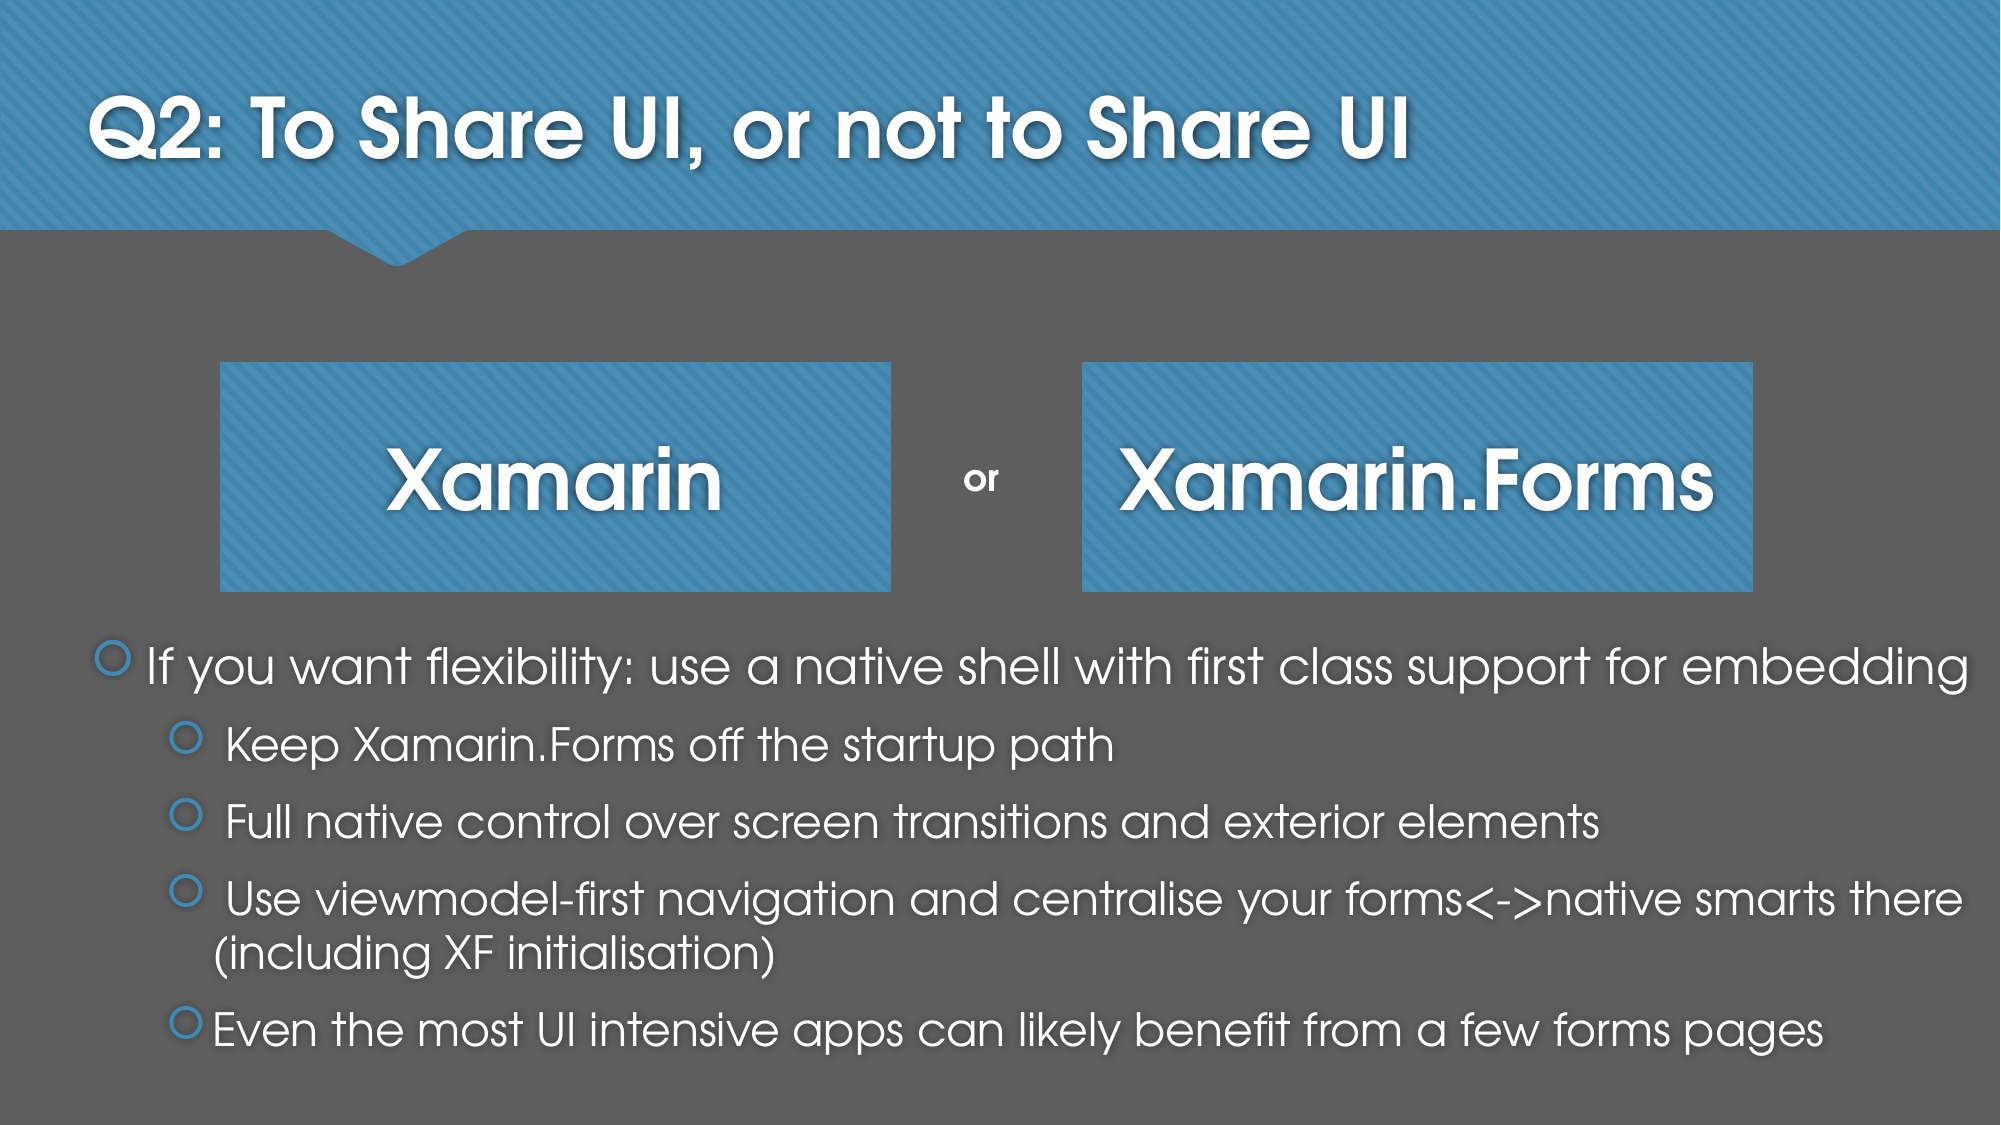

# Q2: To Share UI, or not to Share UI

Xamarin

Xamarin.Forms
or
If you want flexibility: use a native shell with first class support for embedding
 Keep Xamarin.Forms off the startup path
 Full native control over screen transitions and exterior elements
 Use viewmodel-first navigation and centralise your forms<->native smarts there (including XF initialisation)
Even the most UI intensive apps can likely benefit from a few forms pages